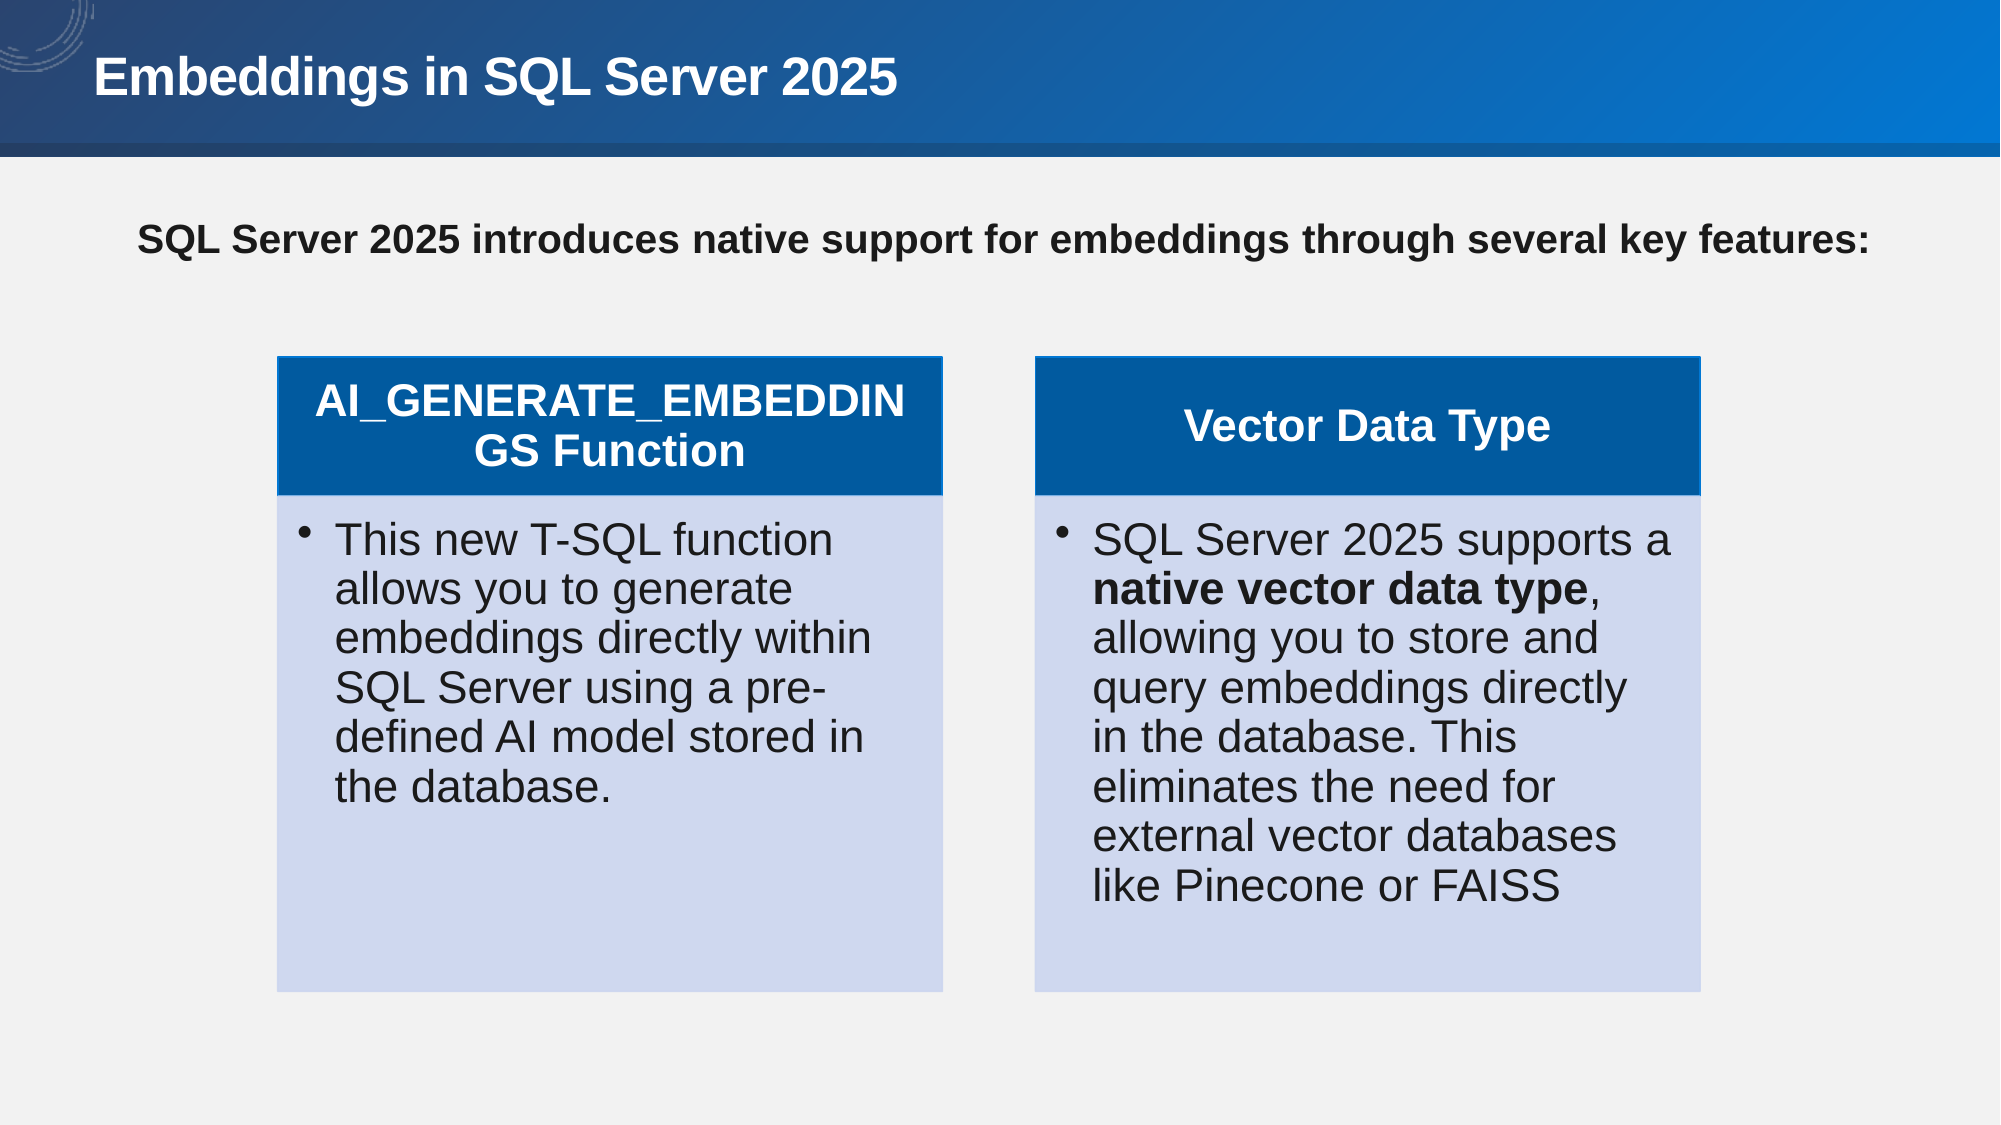

# Embeddings in SQL Server 2025
SQL Server 2025 introduces native support for embeddings through several key features:
AI_GENERATE_EMBEDDINGS Function
This new T-SQL function allows you to generate embeddings directly within SQL Server using a pre-defined AI model stored in the database.
Vector Data Type
SQL Server 2025 supports a native vector data type, allowing you to store and query embeddings directly in the database. This eliminates the need for external vector databases like Pinecone or FAISS